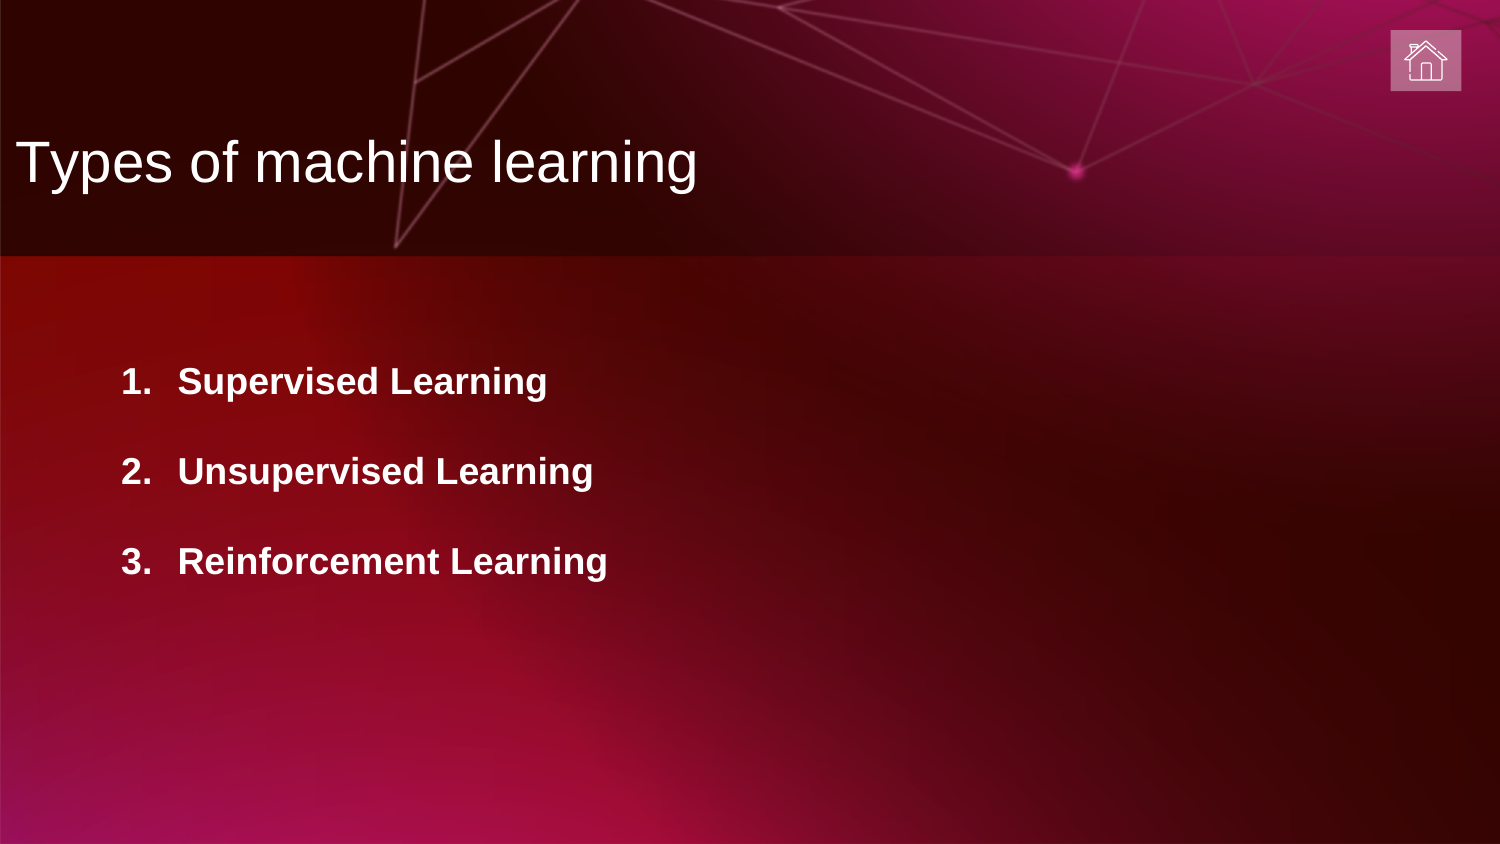

Types of machine learning
Supervised Learning
Unsupervised Learning
Reinforcement Learning